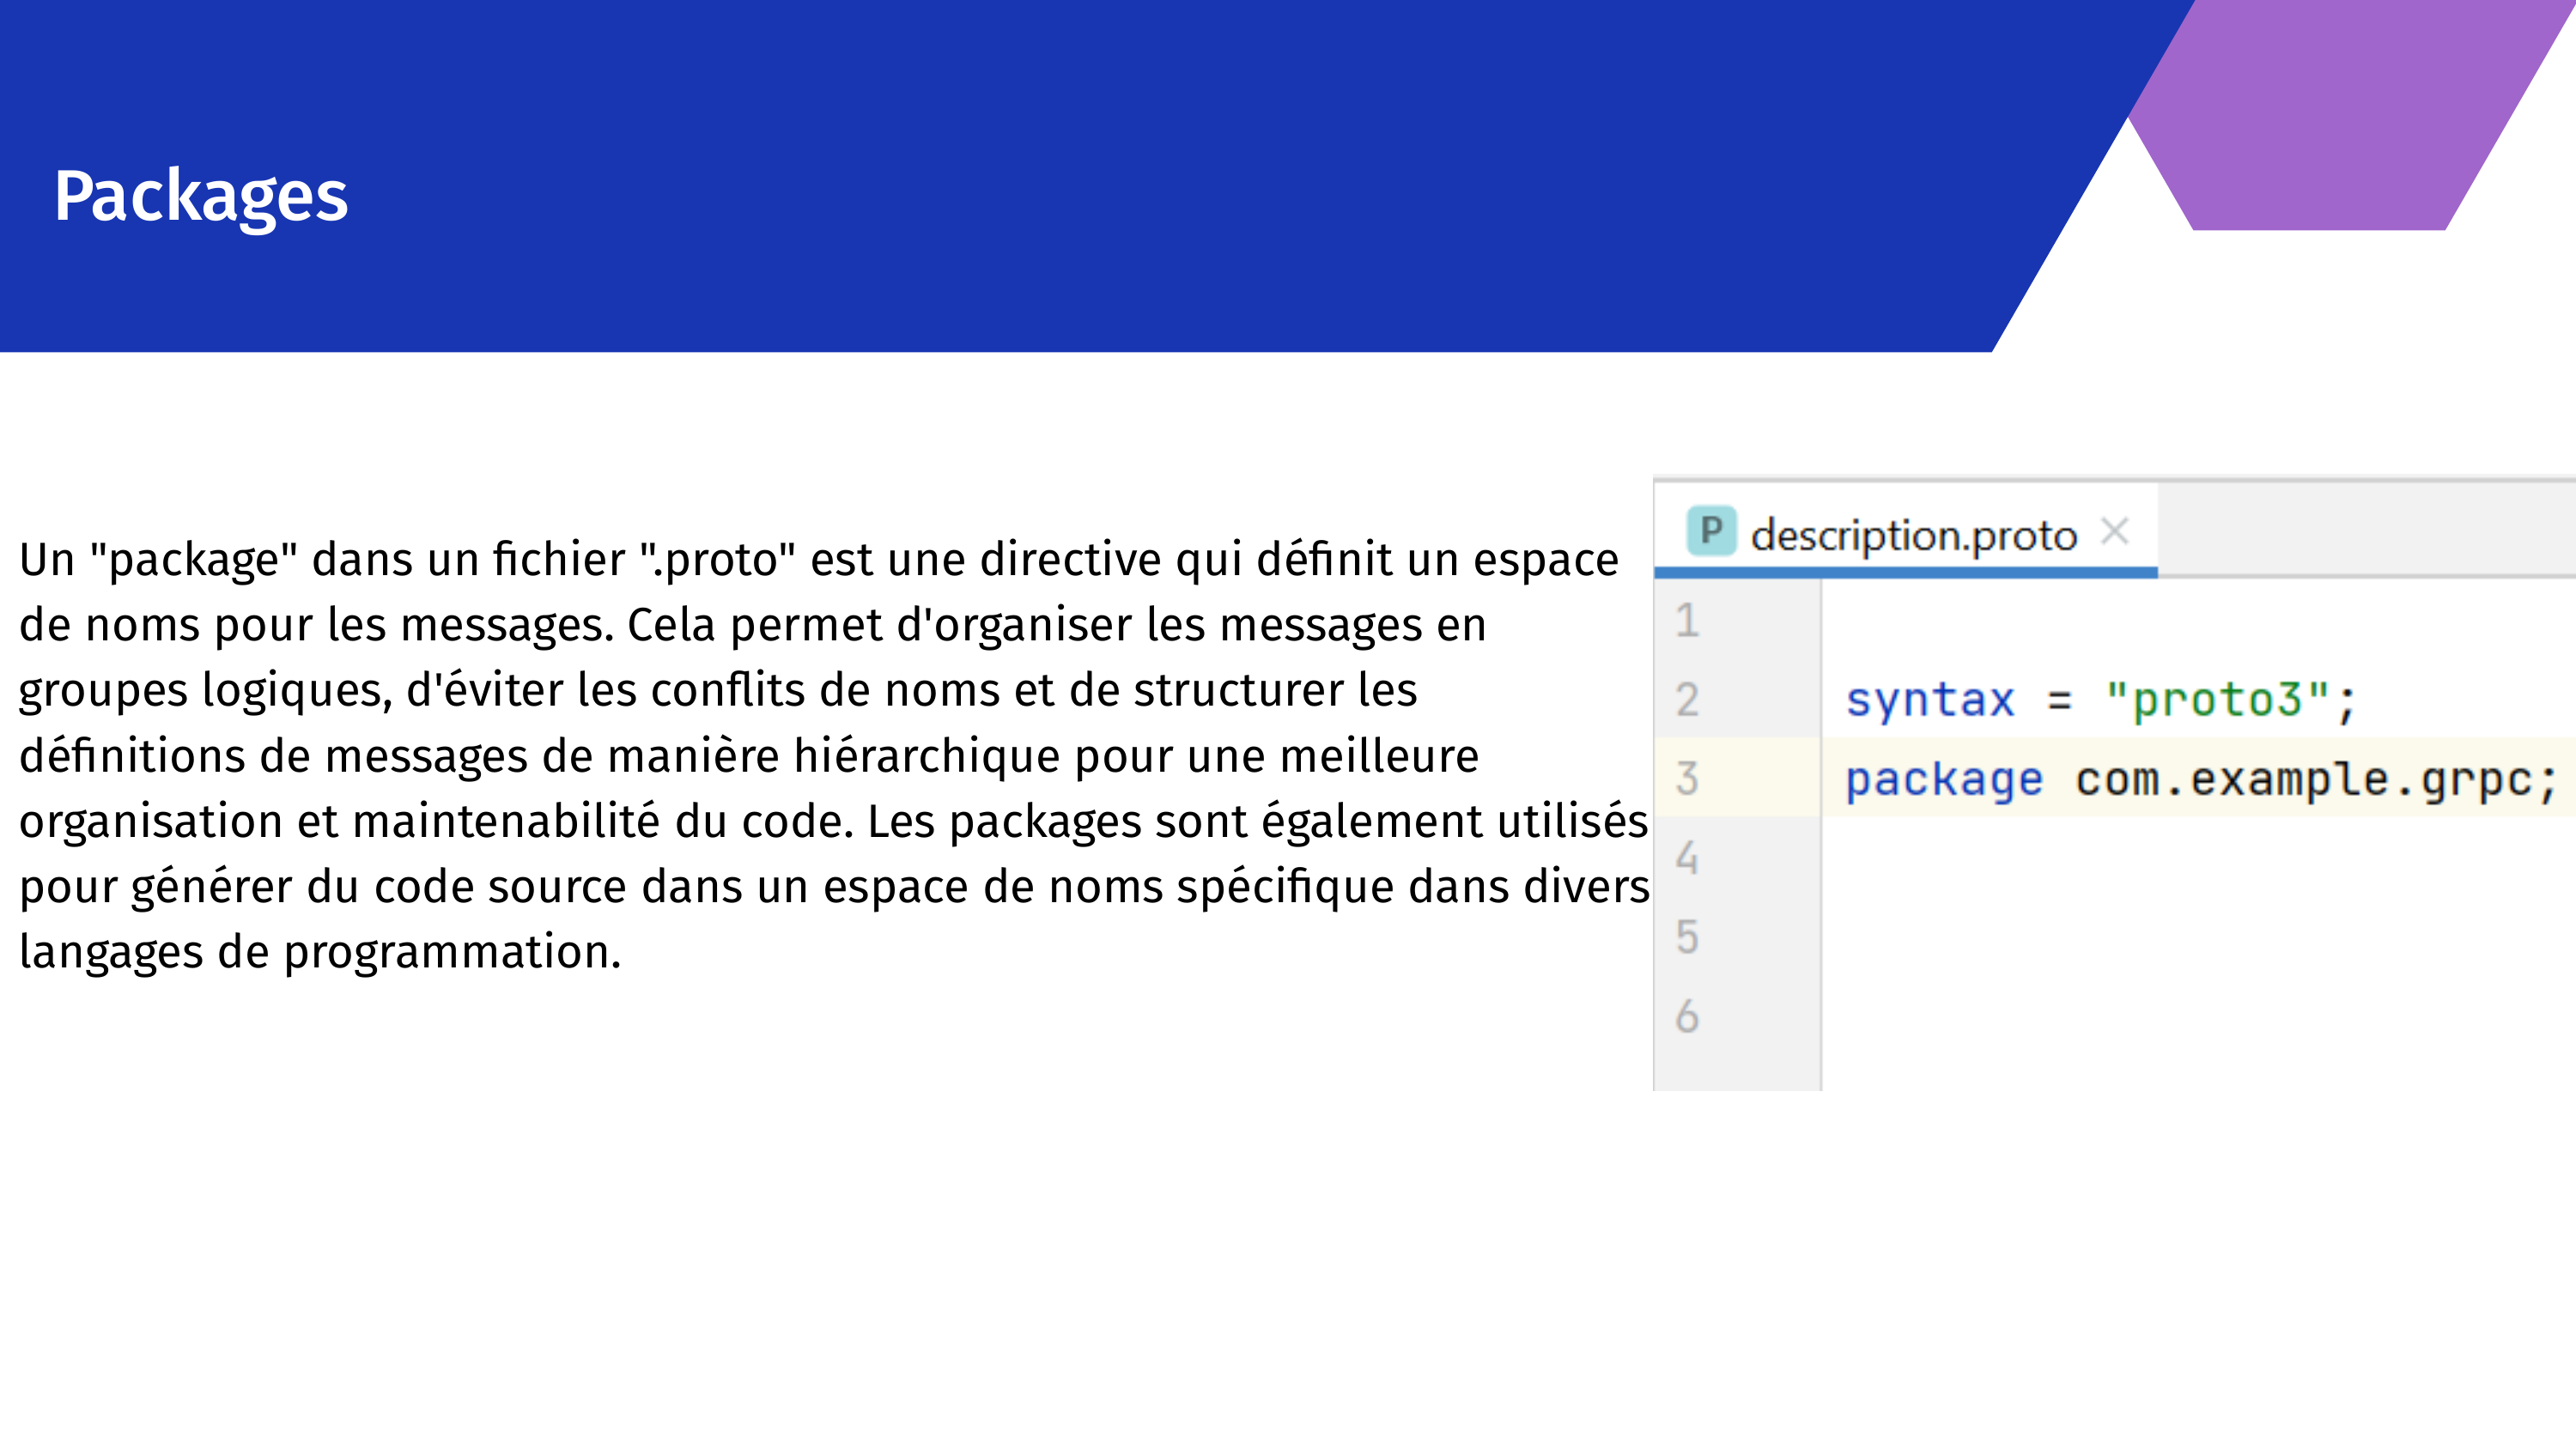

Packages

Un "package" dans un fichier ".proto" est une directive qui définit un espace de noms pour les messages. Cela permet d'organiser les messages en groupes logiques, d'éviter les conflits de noms et de structurer les définitions de messages de manière hiérarchique pour une meilleure organisation et maintenabilité du code. Les packages sont également utilisés pour générer du code source dans un espace de noms spécifique dans divers langages de programmation.